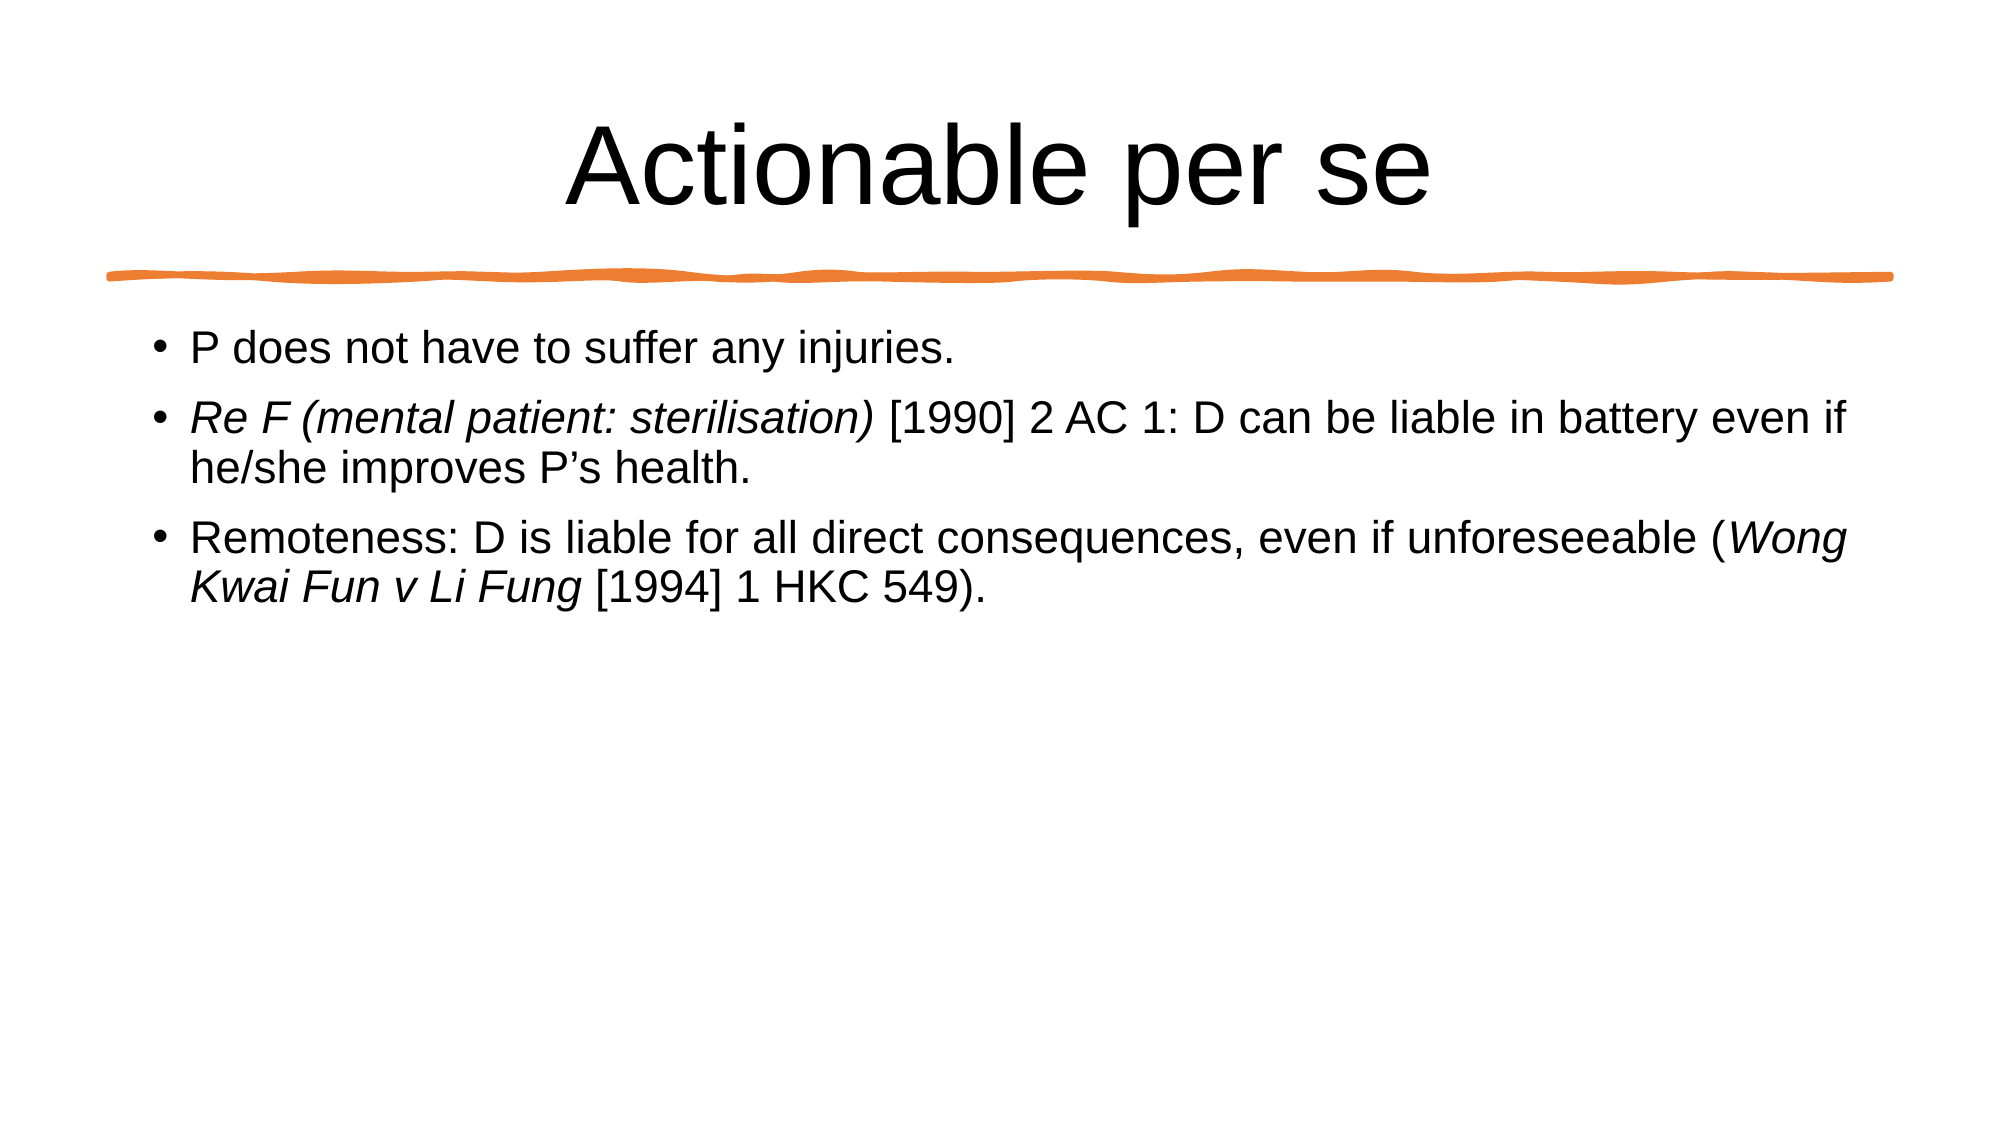

# Actionable per se

P does not have to suffer any injuries.
Re F (mental patient: sterilisation) [1990] 2 AC 1: D can be liable in battery even if he/she improves P’s health.
Remoteness: D is liable for all direct consequences, even if unforeseeable (Wong Kwai Fun v Li Fung [1994] 1 HKC 549).